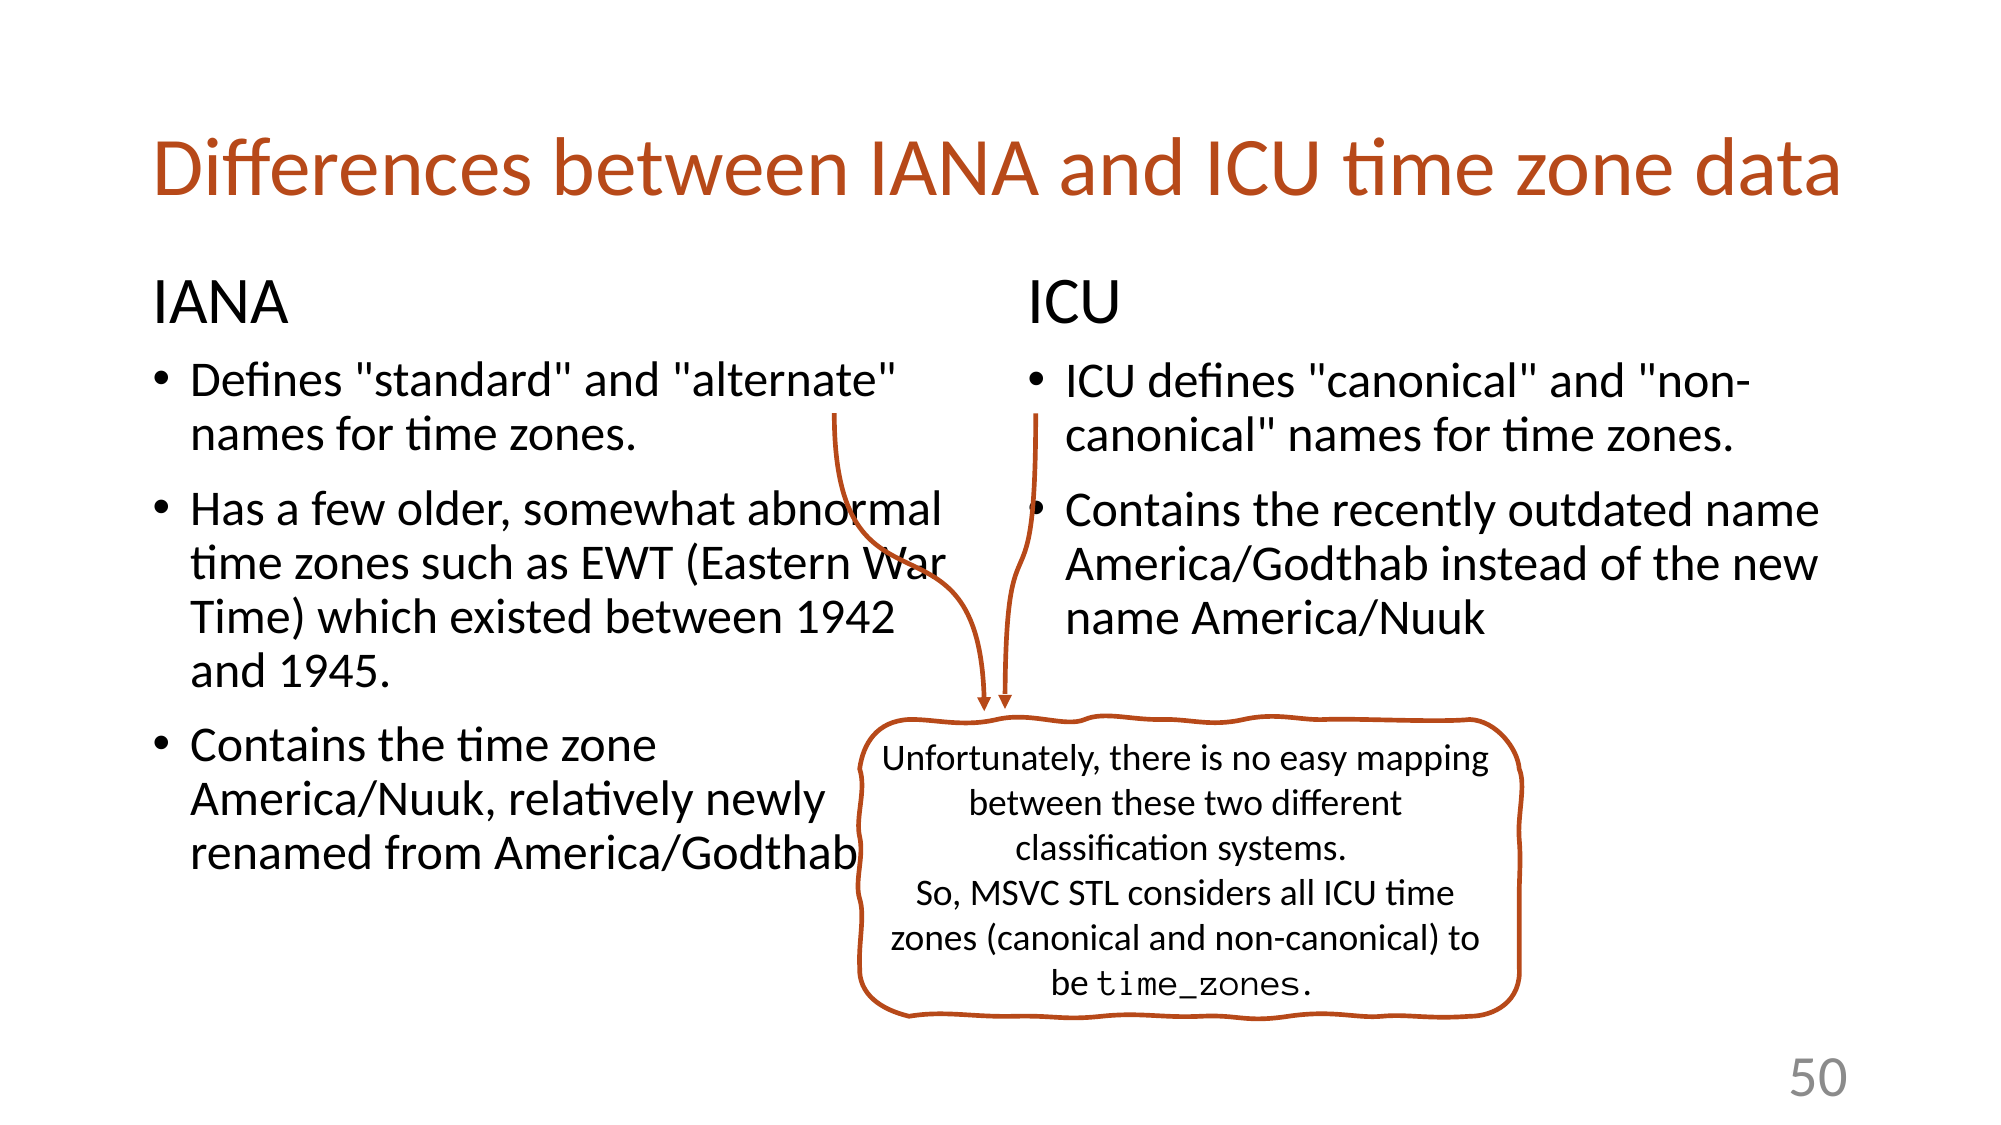

# Differences between IANA and ICU time zone data
IANA
ICU
Defines "standard" and "alternate" names for time zones.
Has a few older, somewhat abnormal time zones such as EWT (Eastern War Time) which existed between 1942 and 1945.
Contains the time zone America/Nuuk, relatively newly renamed from America/Godthab
ICU defines "canonical" and "non-canonical" names for time zones.
Contains the recently outdated name America/Godthab instead of the new name America/Nuuk

Unfortunately, there is no easy mapping between these two different classification systems. 
So, MSVC STL considers all ICU time zones (canonical and non-canonical) to be time_zones.

50